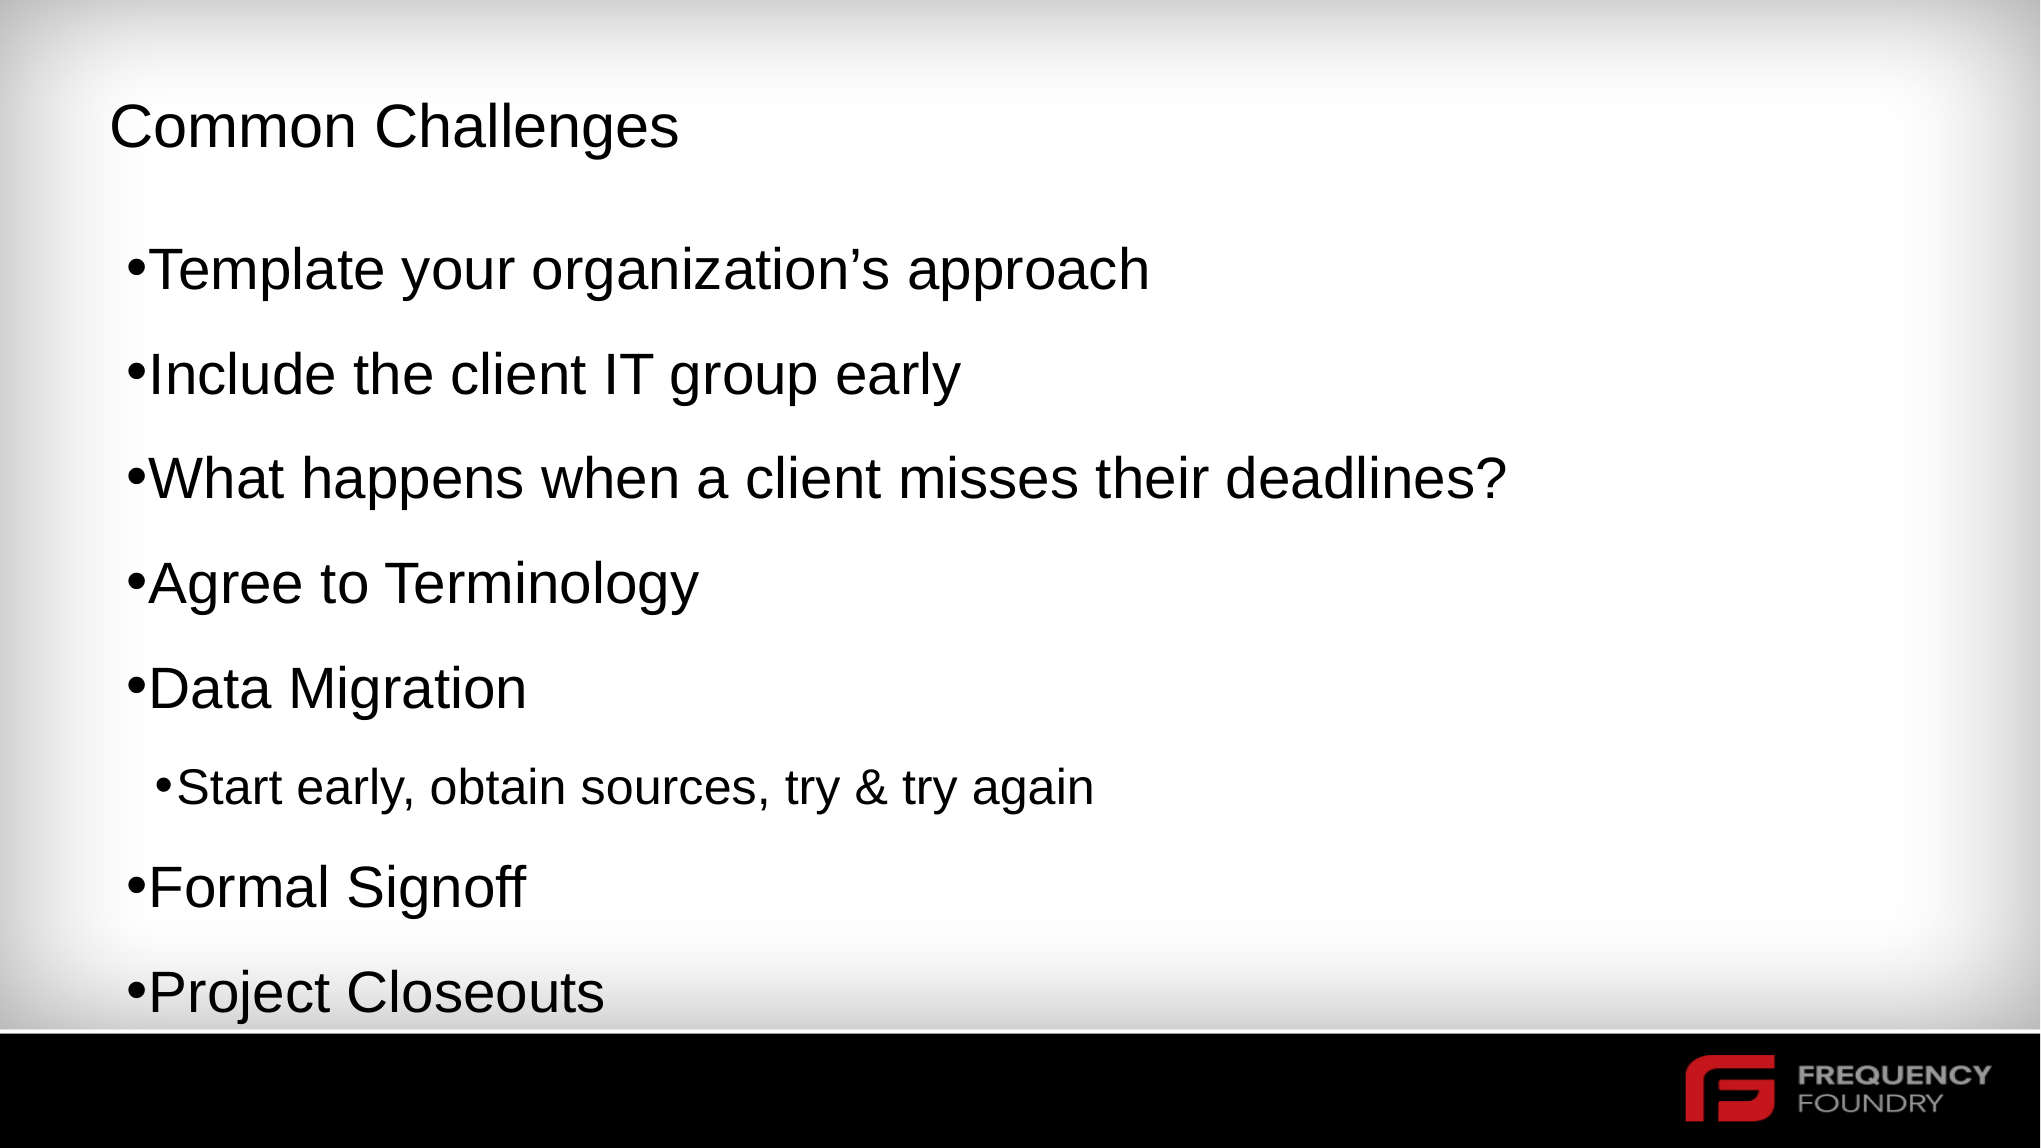

# Common Challenges
Template your organization’s approach
Include the client IT group early
What happens when a client misses their deadlines?
Agree to Terminology
Data Migration
Start early, obtain sources, try & try again
Formal Signoff
Project Closeouts